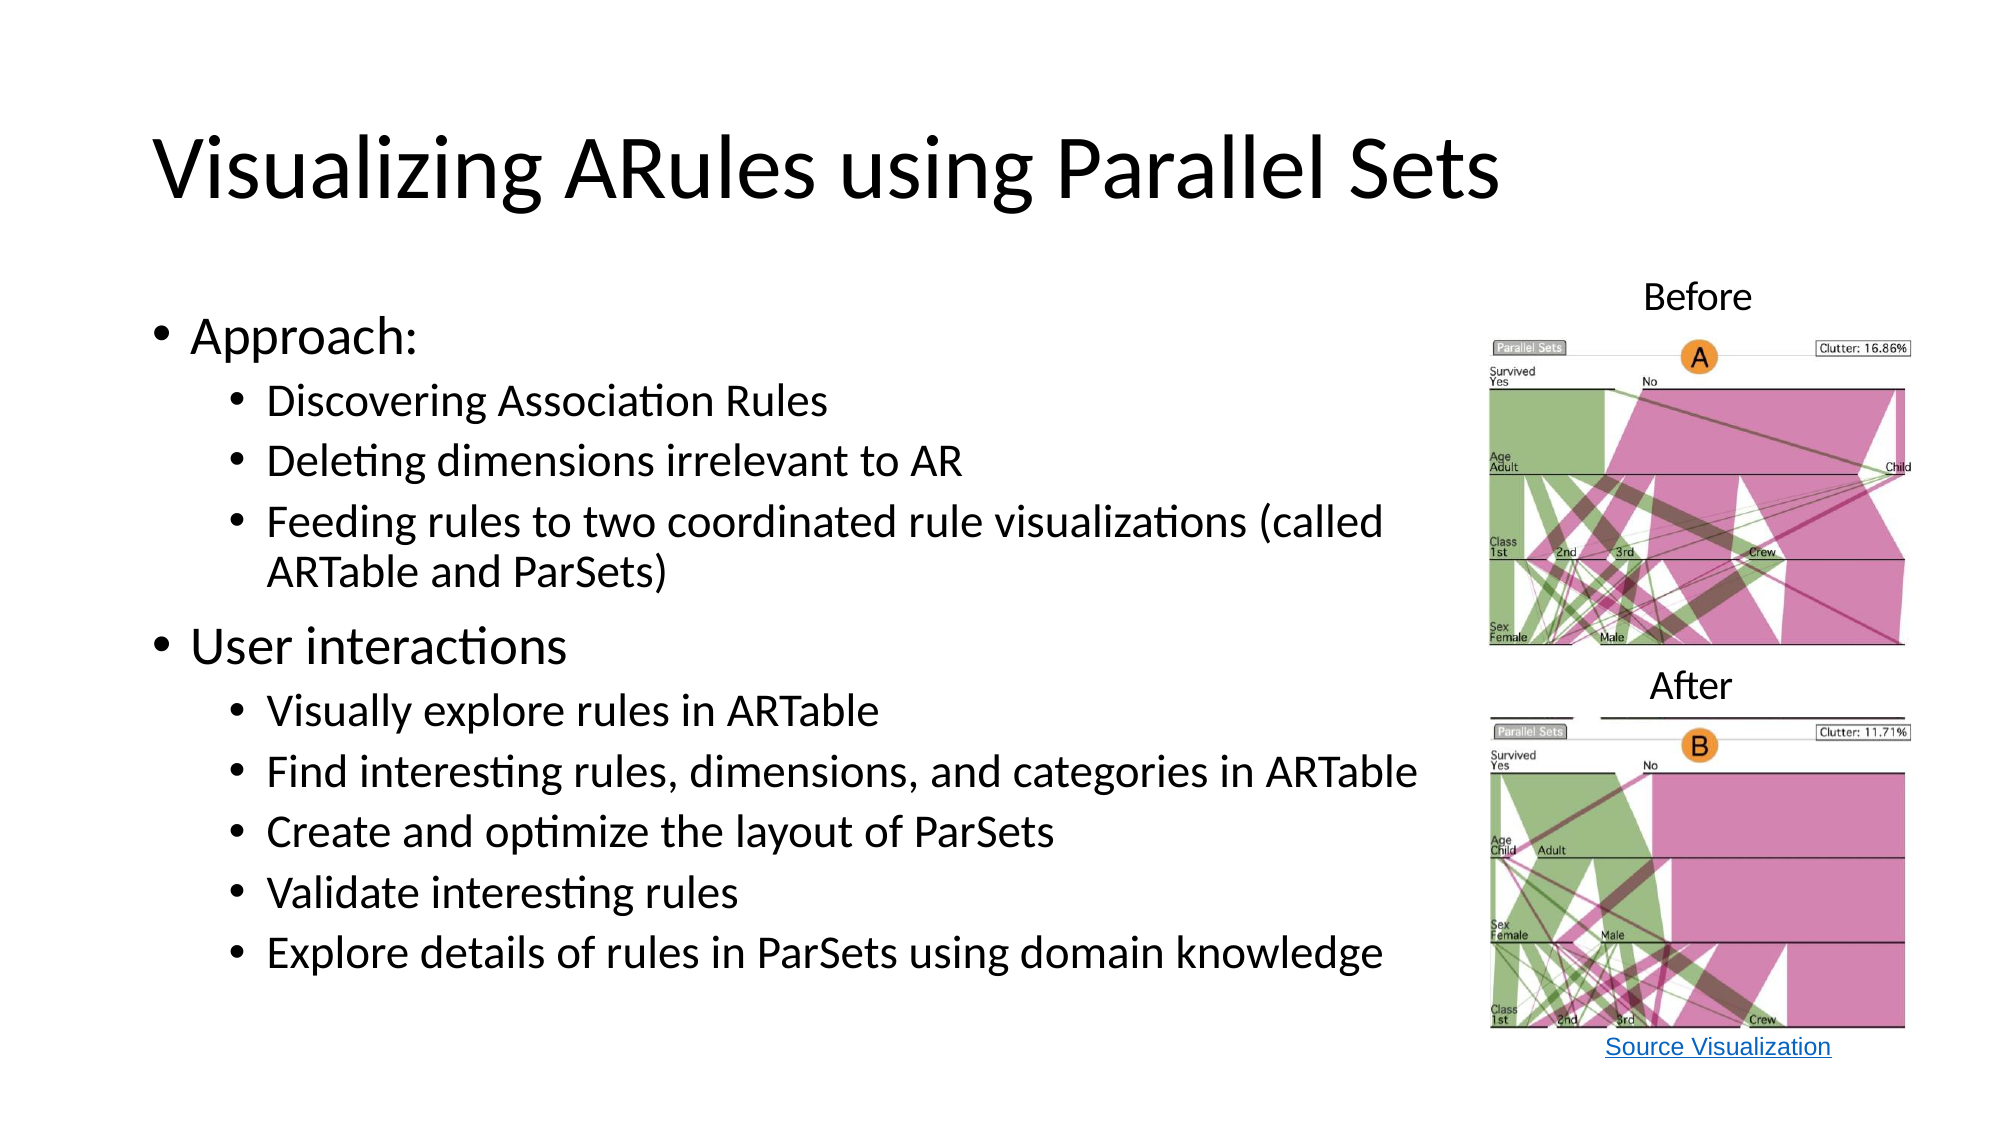

# Visualizing ARules using Parallel Sets
Before
Approach:
Discovering Association Rules
Deleting dimensions irrelevant to AR
Feeding rules to two coordinated rule visualizations (called  ARTable and ParSets)
User interactions
Visually explore rules in ARTable
Find interesting rules, dimensions, and categories in ARTable
Create and optimize the layout of ParSets
Validate interesting rules
Explore details of rules in ParSets using domain knowledge

After

Source Visualization